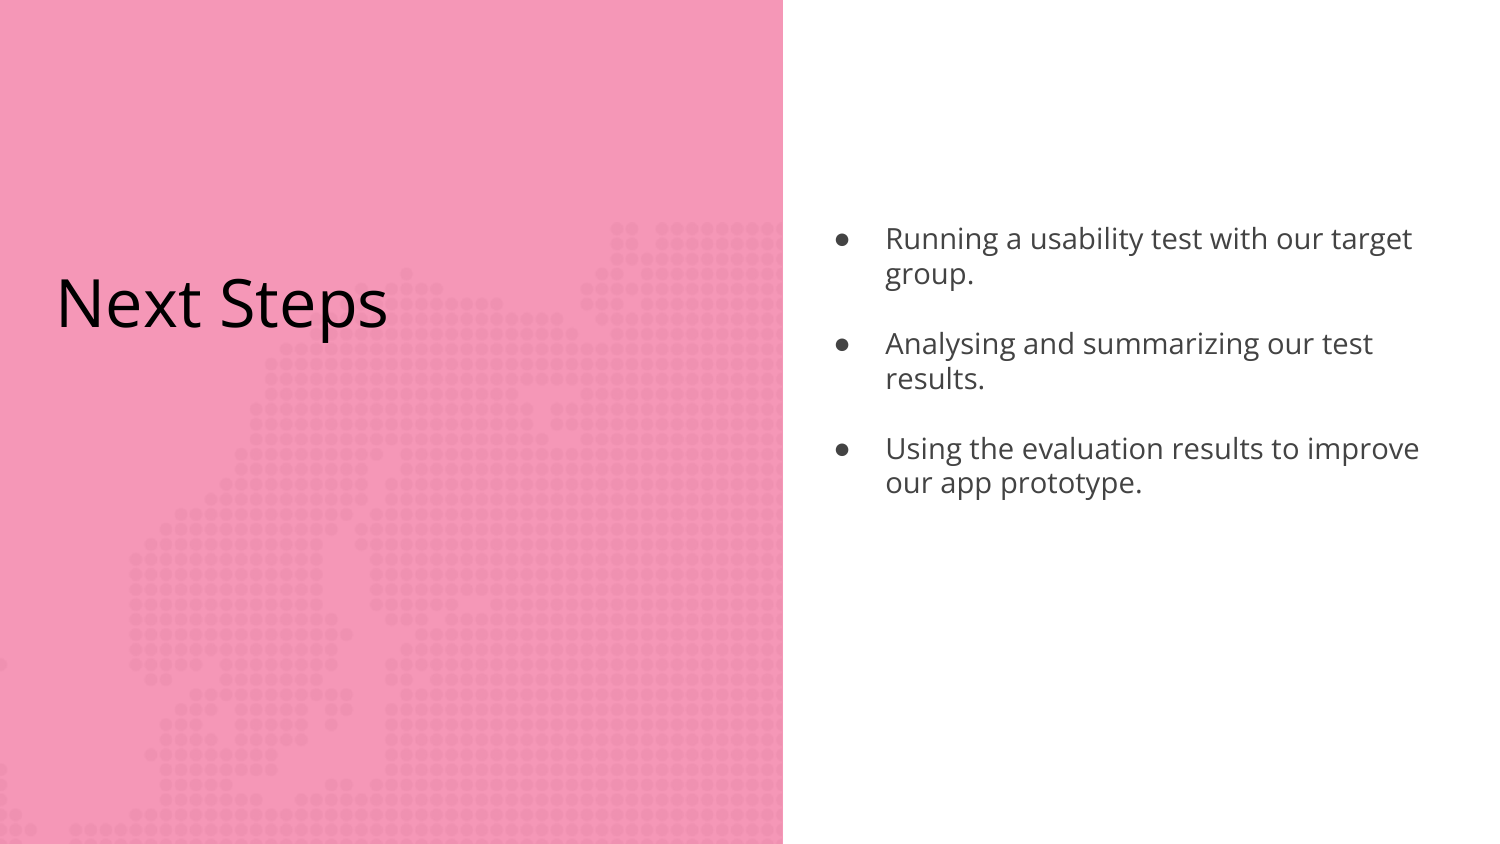

Running a usability test with our target group.

Analysing and summarizing our test results.

Using the evaluation results to improve our app prototype.
Next Steps